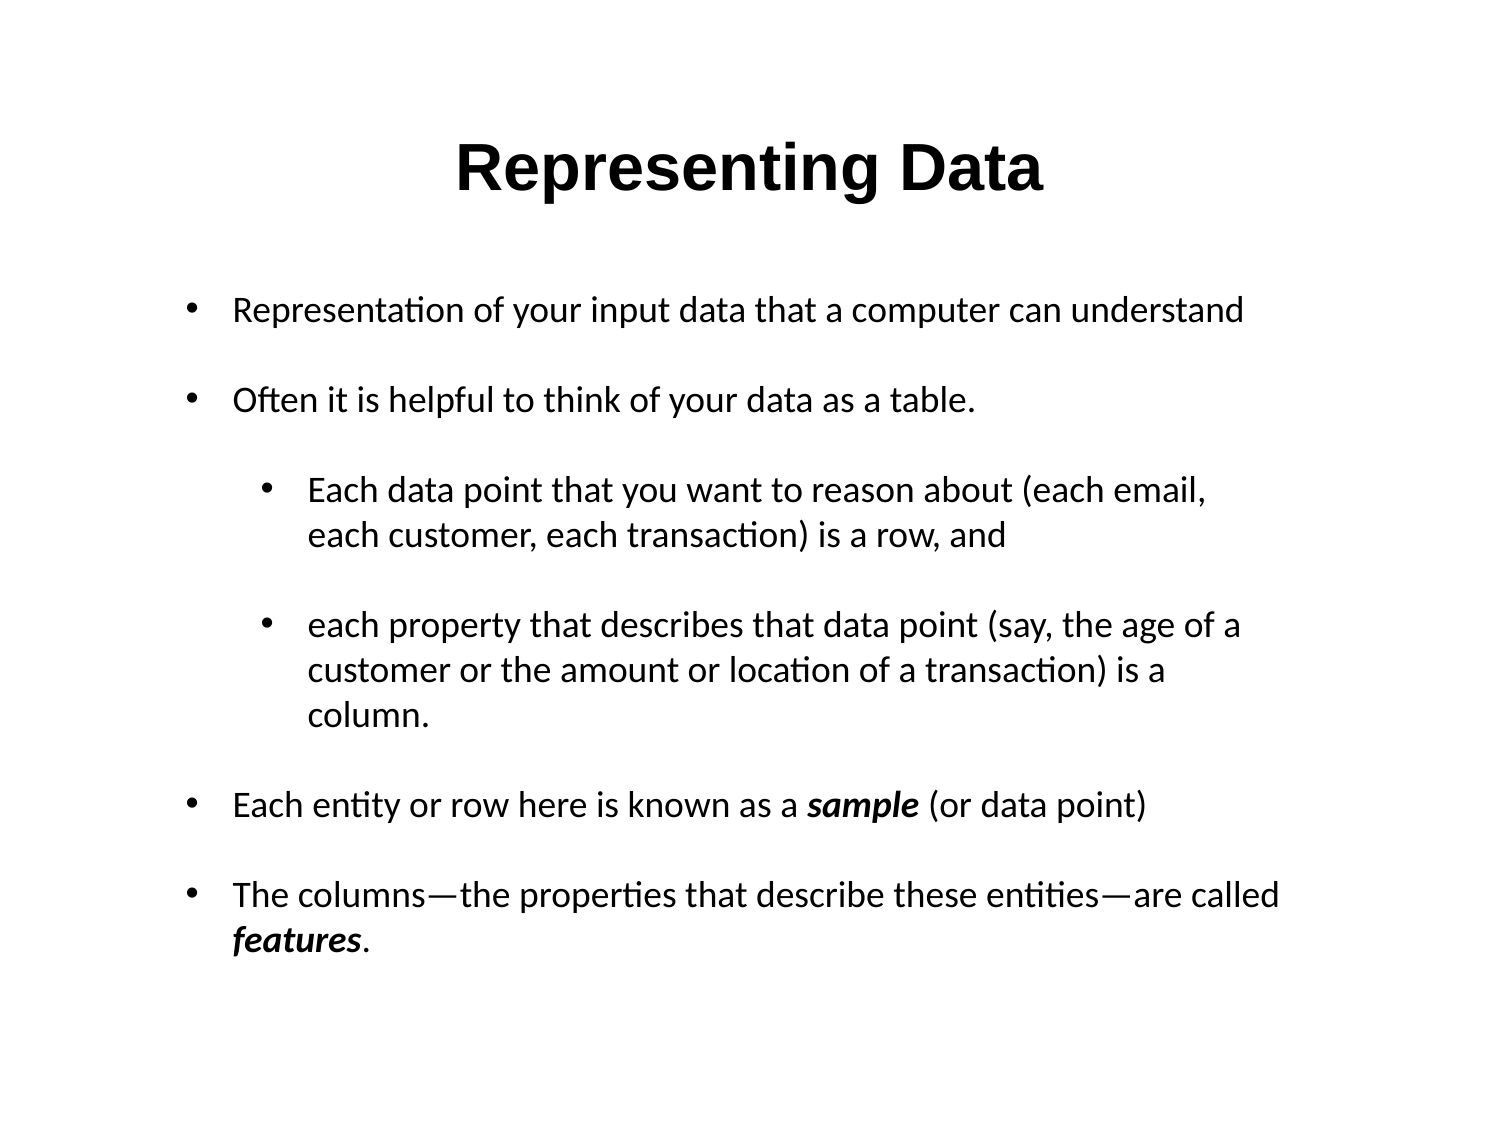

# Representing Data
Representation of your input data that a computer can understand

Often it is helpful to think of your data as a table.

Each data point that you want to reason about (each email, each customer, each transaction) is a row, and

each property that describes that data point (say, the age of a customer or the amount or location of a transaction) is a column.

Each entity or row here is known as a sample (or data point)

The columns—the properties that describe these entities—are called features.